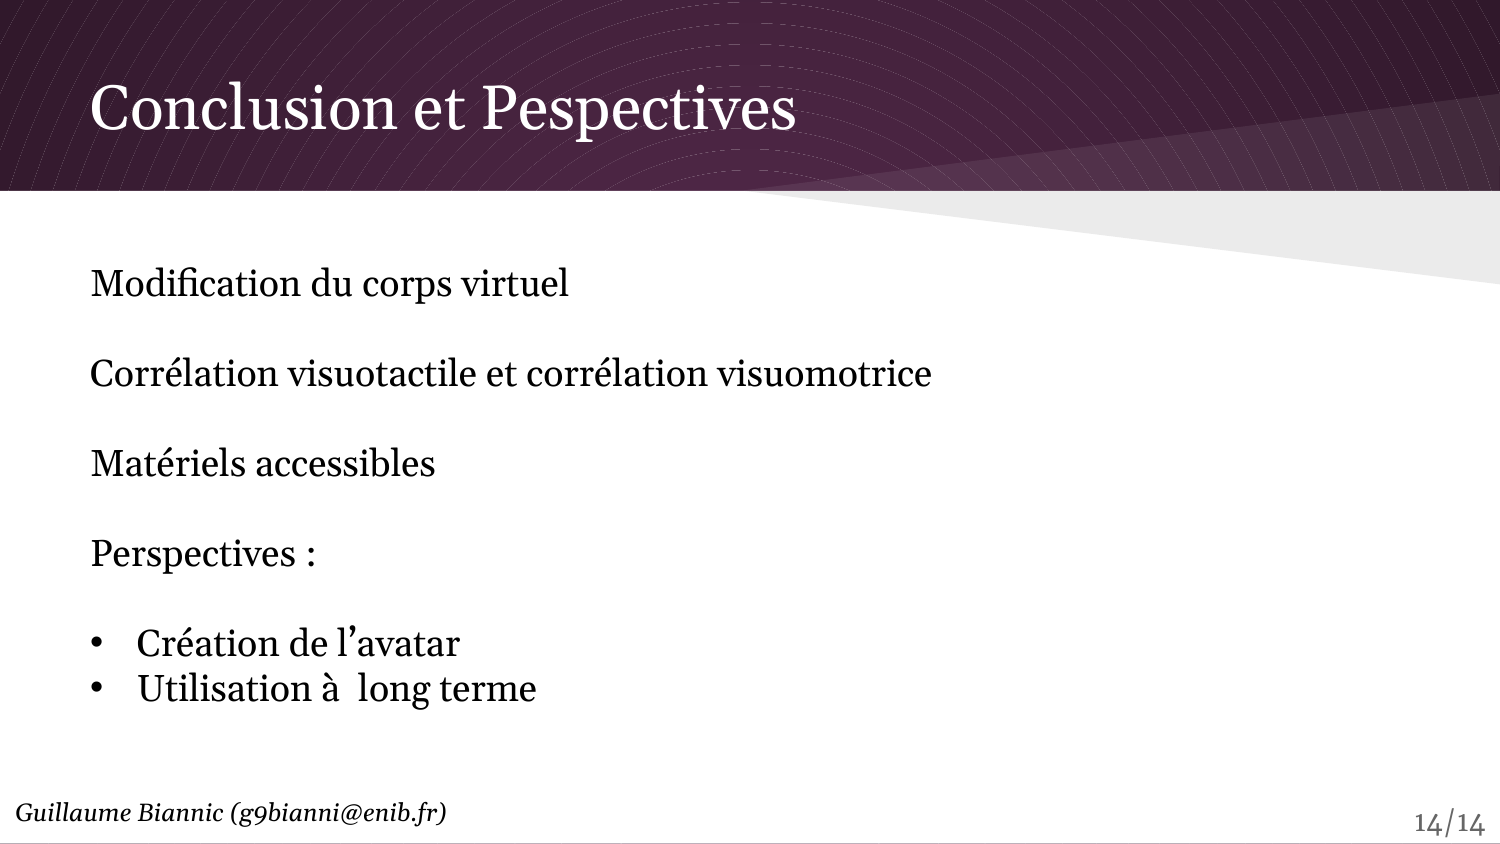

# Conclusion et Pespectives

Modification du corps virtuel

Corrélation visuotactile et corrélation visuomotrice

Matériels accessibles

Perspectives :

Création de l’avatar
Utilisation à  long terme

Guillaume Biannic (g9bianni@enib.fr)
14/14